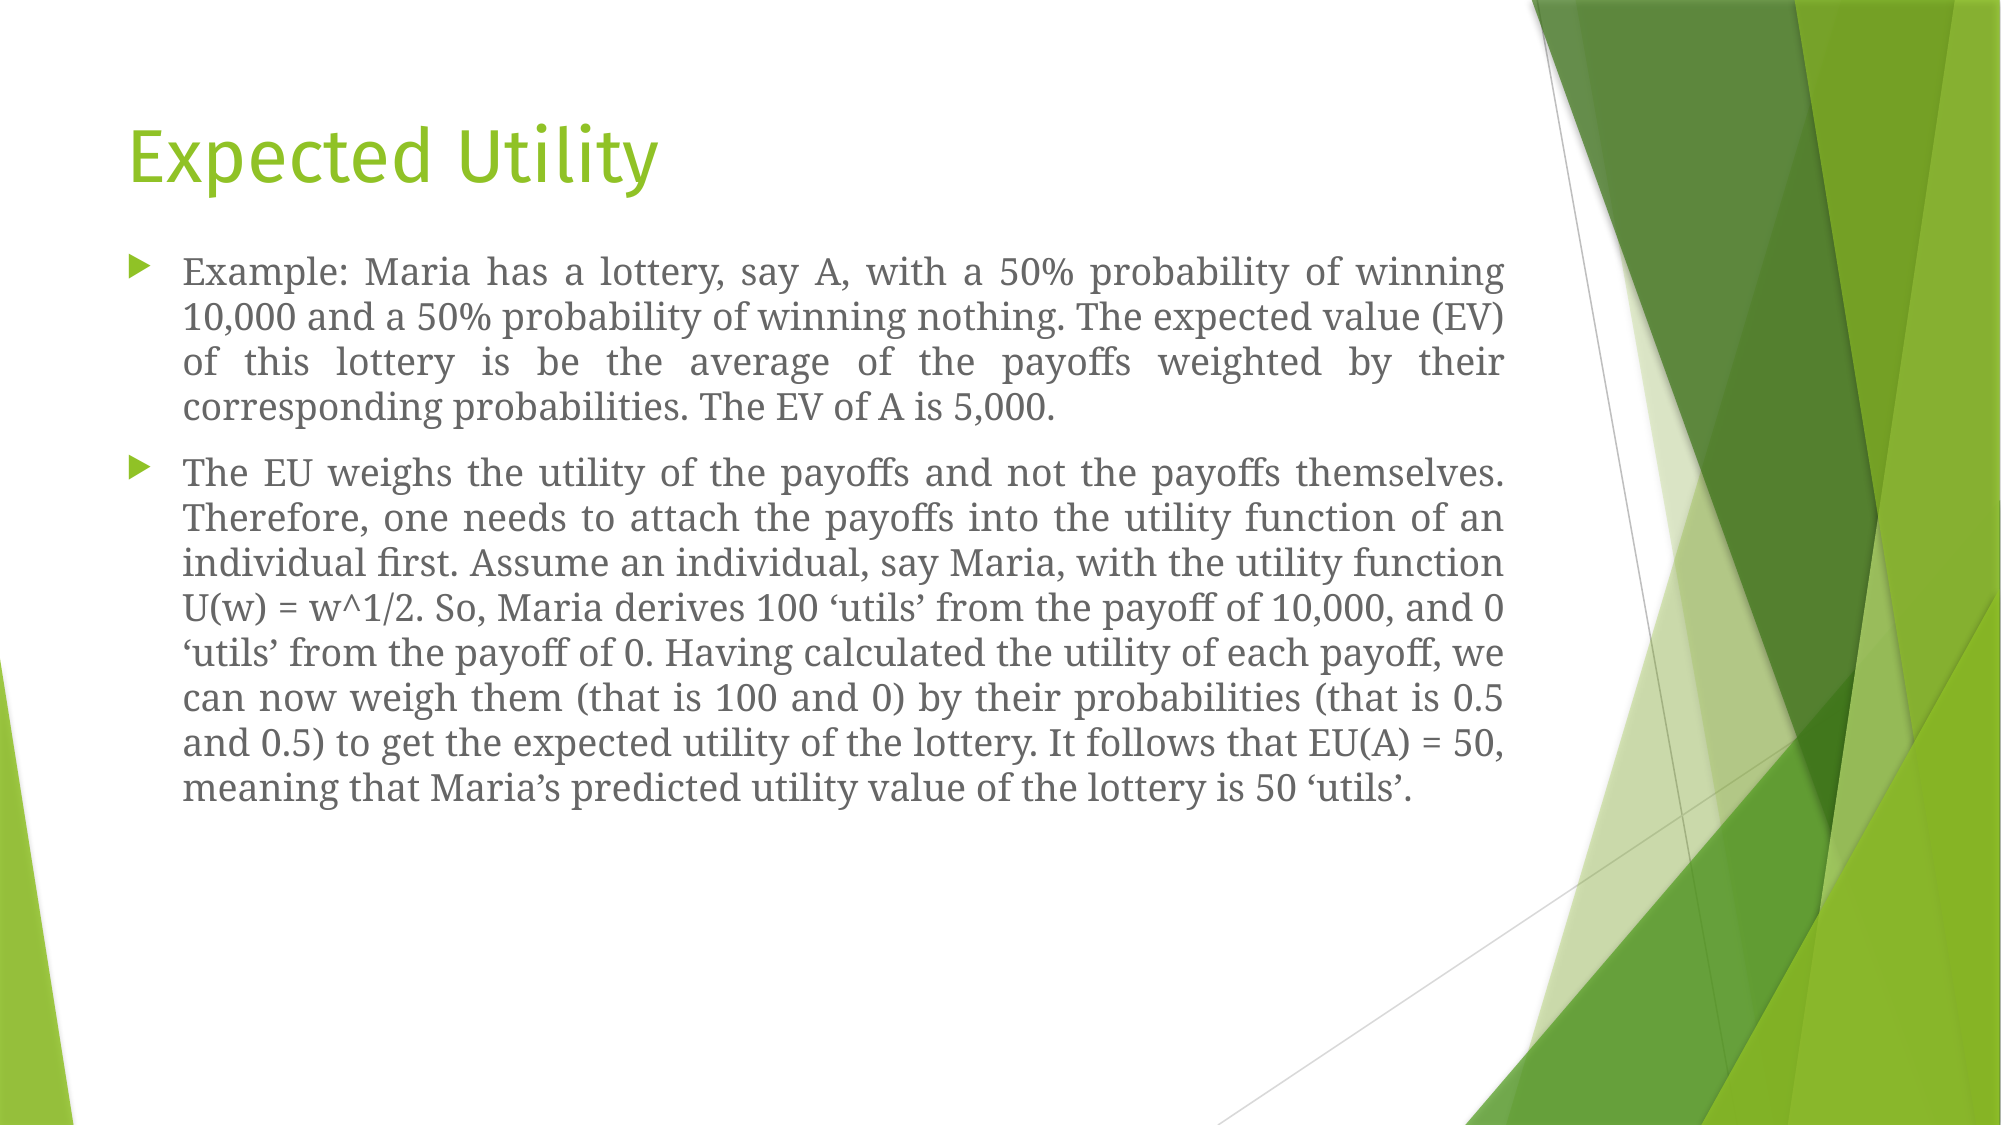

# Expected Utility
Example: Maria has a lottery, say A, with a 50% probability of winning 10,000 and a 50% probability of winning nothing. The expected value (EV) of this lottery is be the average of the payoffs weighted by their corresponding probabilities. The EV of A is 5,000.
The EU weighs the utility of the payoffs and not the payoffs themselves. Therefore, one needs to attach the payoffs into the utility function of an individual first. Assume an individual, say Maria, with the utility function U(w) = w^1/2. So, Maria derives 100 ‘utils’ from the payoff of 10,000, and 0 ‘utils’ from the payoff of 0. Having calculated the utility of each payoff, we can now weigh them (that is 100 and 0) by their probabilities (that is 0.5 and 0.5) to get the expected utility of the lottery. It follows that EU(A) = 50, meaning that Maria’s predicted utility value of the lottery is 50 ‘utils’.